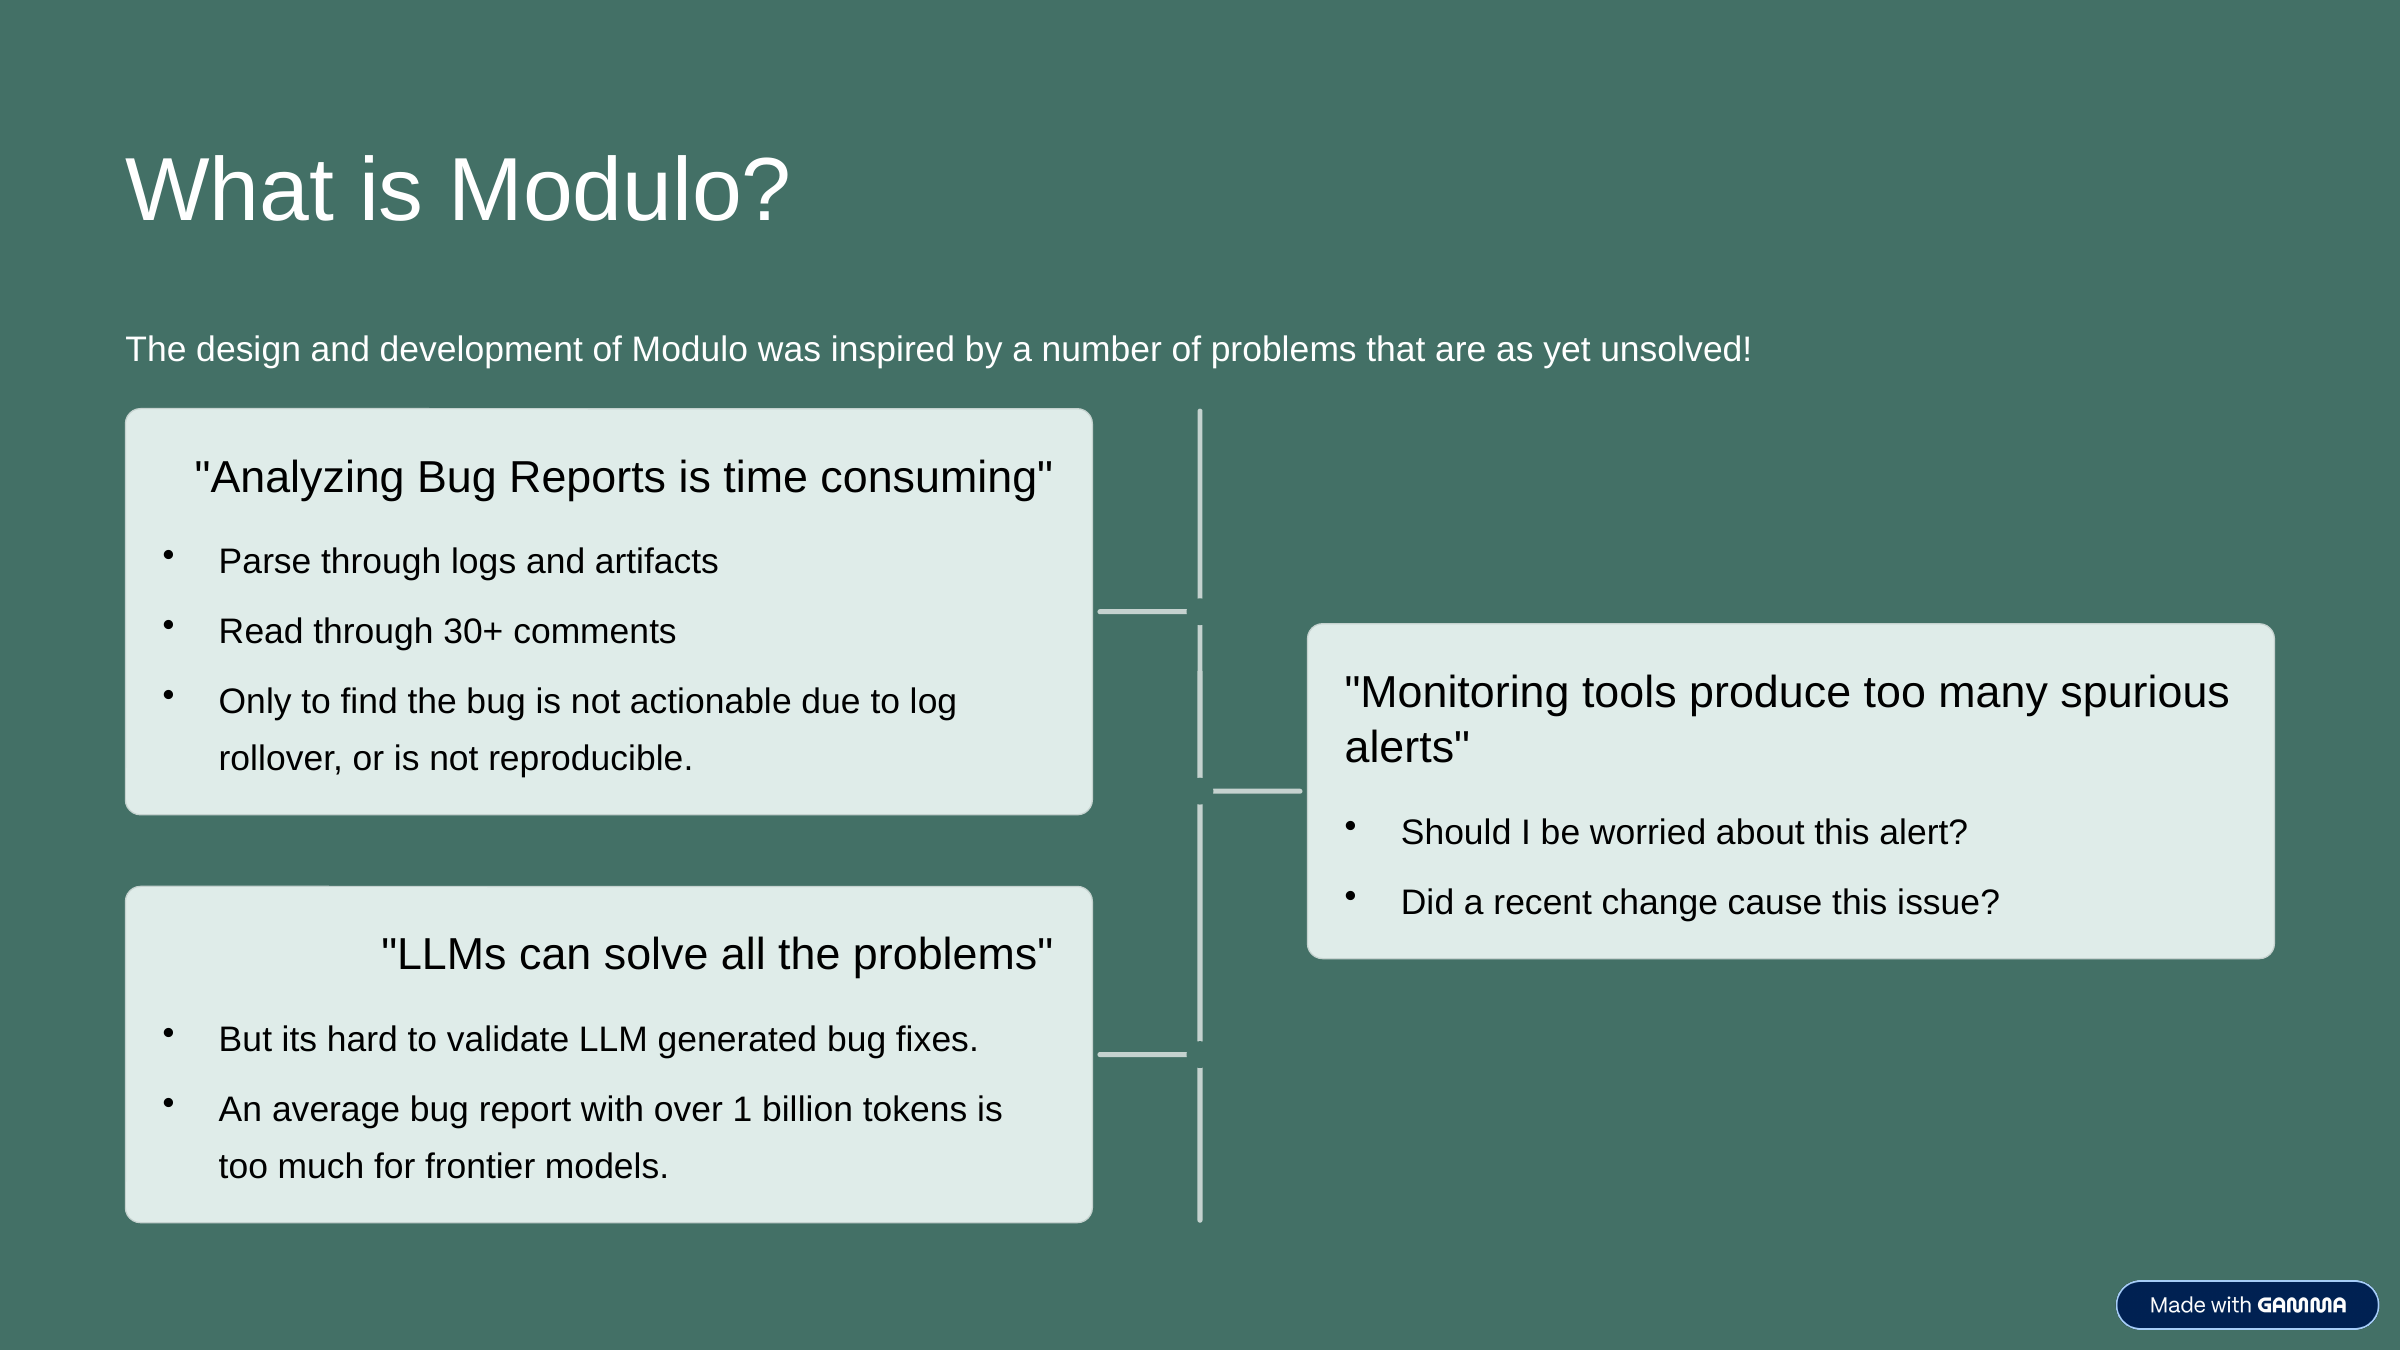

What is Modulo?
The design and development of Modulo was inspired by a number of problems that are as yet unsolved!

"Analyzing Bug Reports is time consuming"
Parse through logs and artifacts
Read through 30+ comments

"Monitoring tools produce too many spurious alerts"
Only to find the bug is not actionable due to log rollover, or is not reproducible.

Should I be worried about this alert?
Did a recent change cause this issue?

"LLMs can solve all the problems"
But its hard to validate LLM generated bug fixes.

An average bug report with over 1 billion tokens is too much for frontier models.